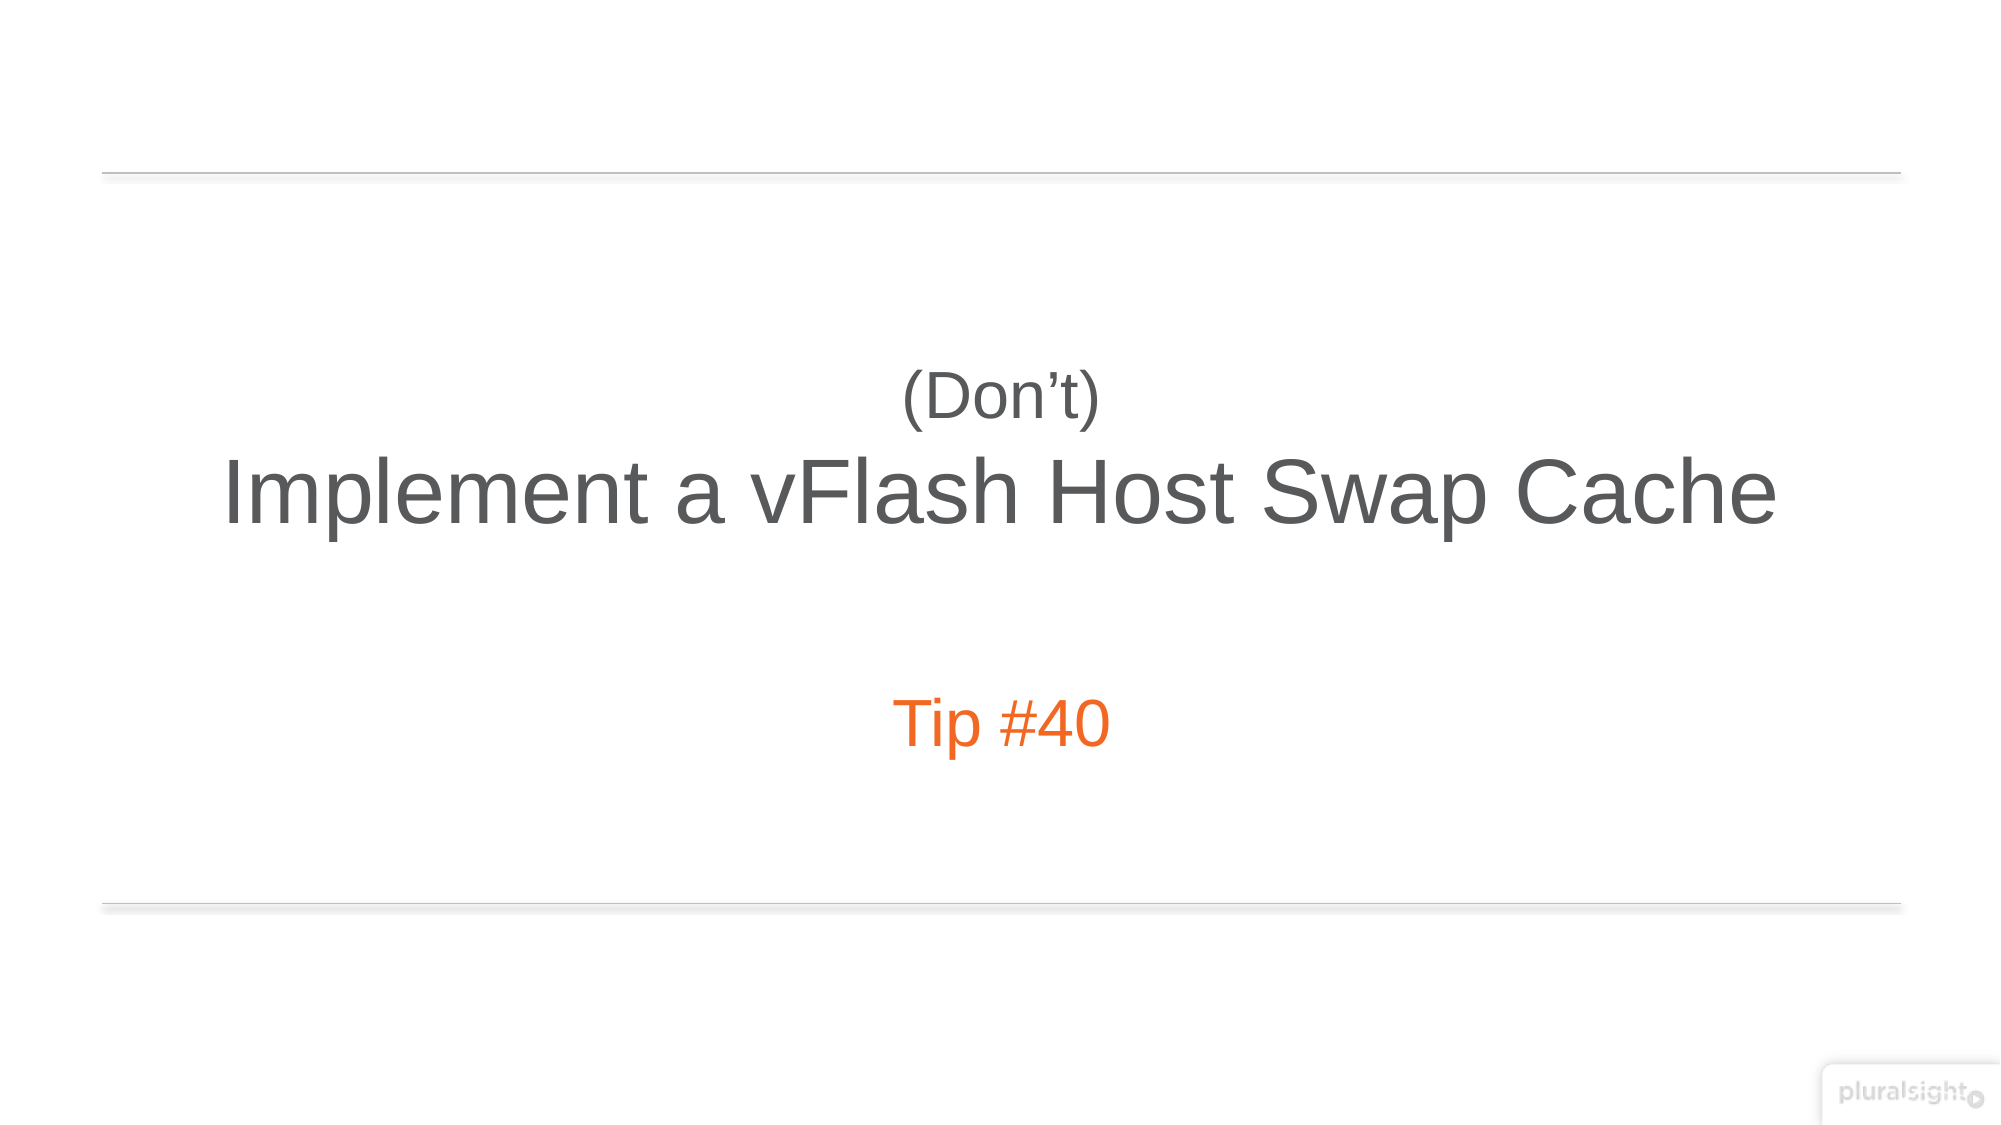

(Don’t)
Implement a vFlash Host Swap Cache

Tip #40